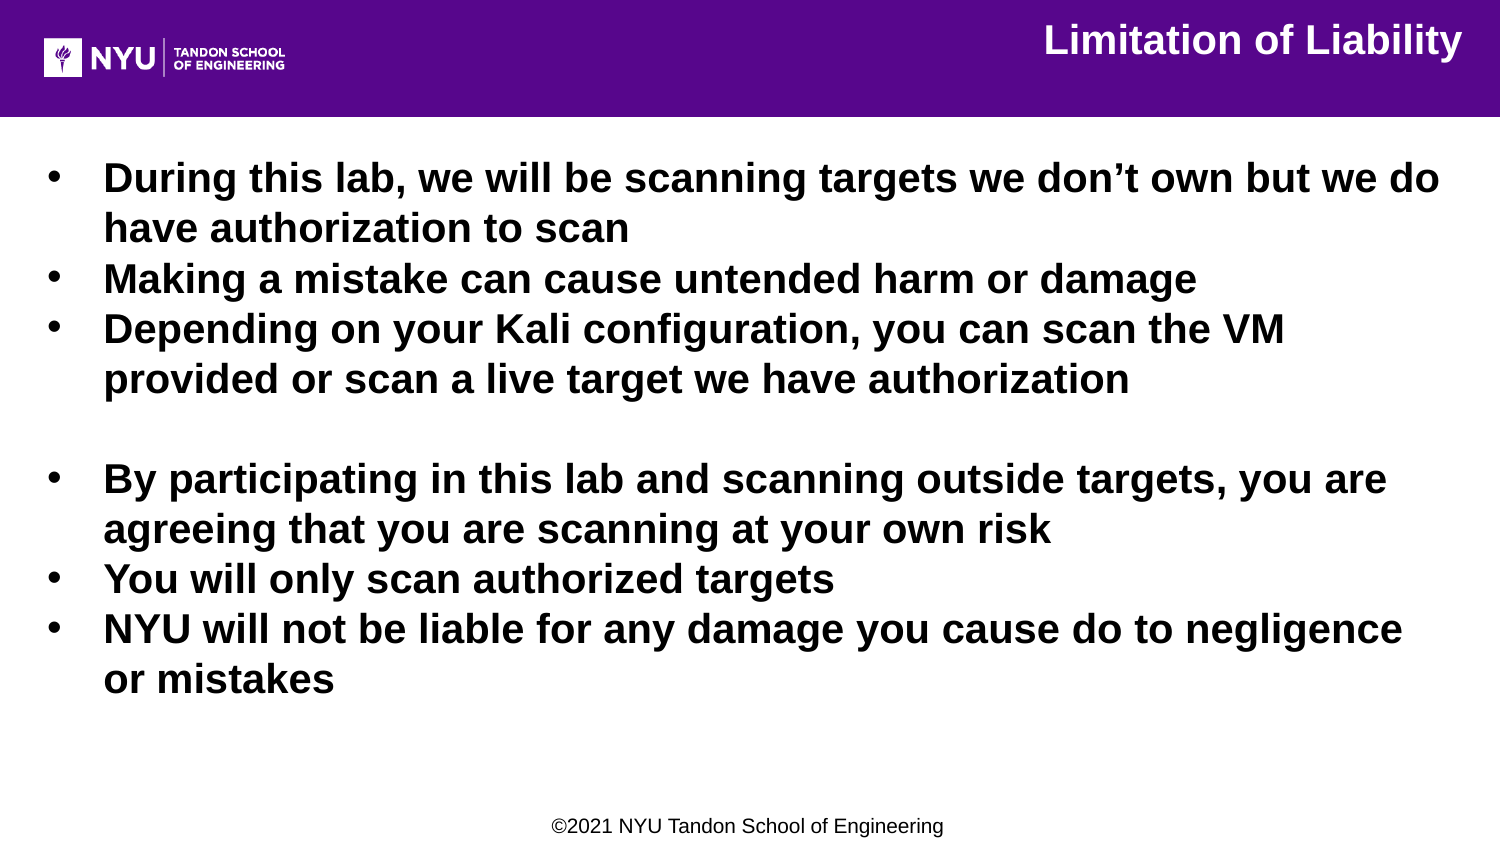

Limitation of Liability
During this lab, we will be scanning targets we don’t own but we do have authorization to scan
Making a mistake can cause untended harm or damage
Depending on your Kali configuration, you can scan the VM provided or scan a live target we have authorization

By participating in this lab and scanning outside targets, you are agreeing that you are scanning at your own risk
You will only scan authorized targets
NYU will not be liable for any damage you cause do to negligence or mistakes